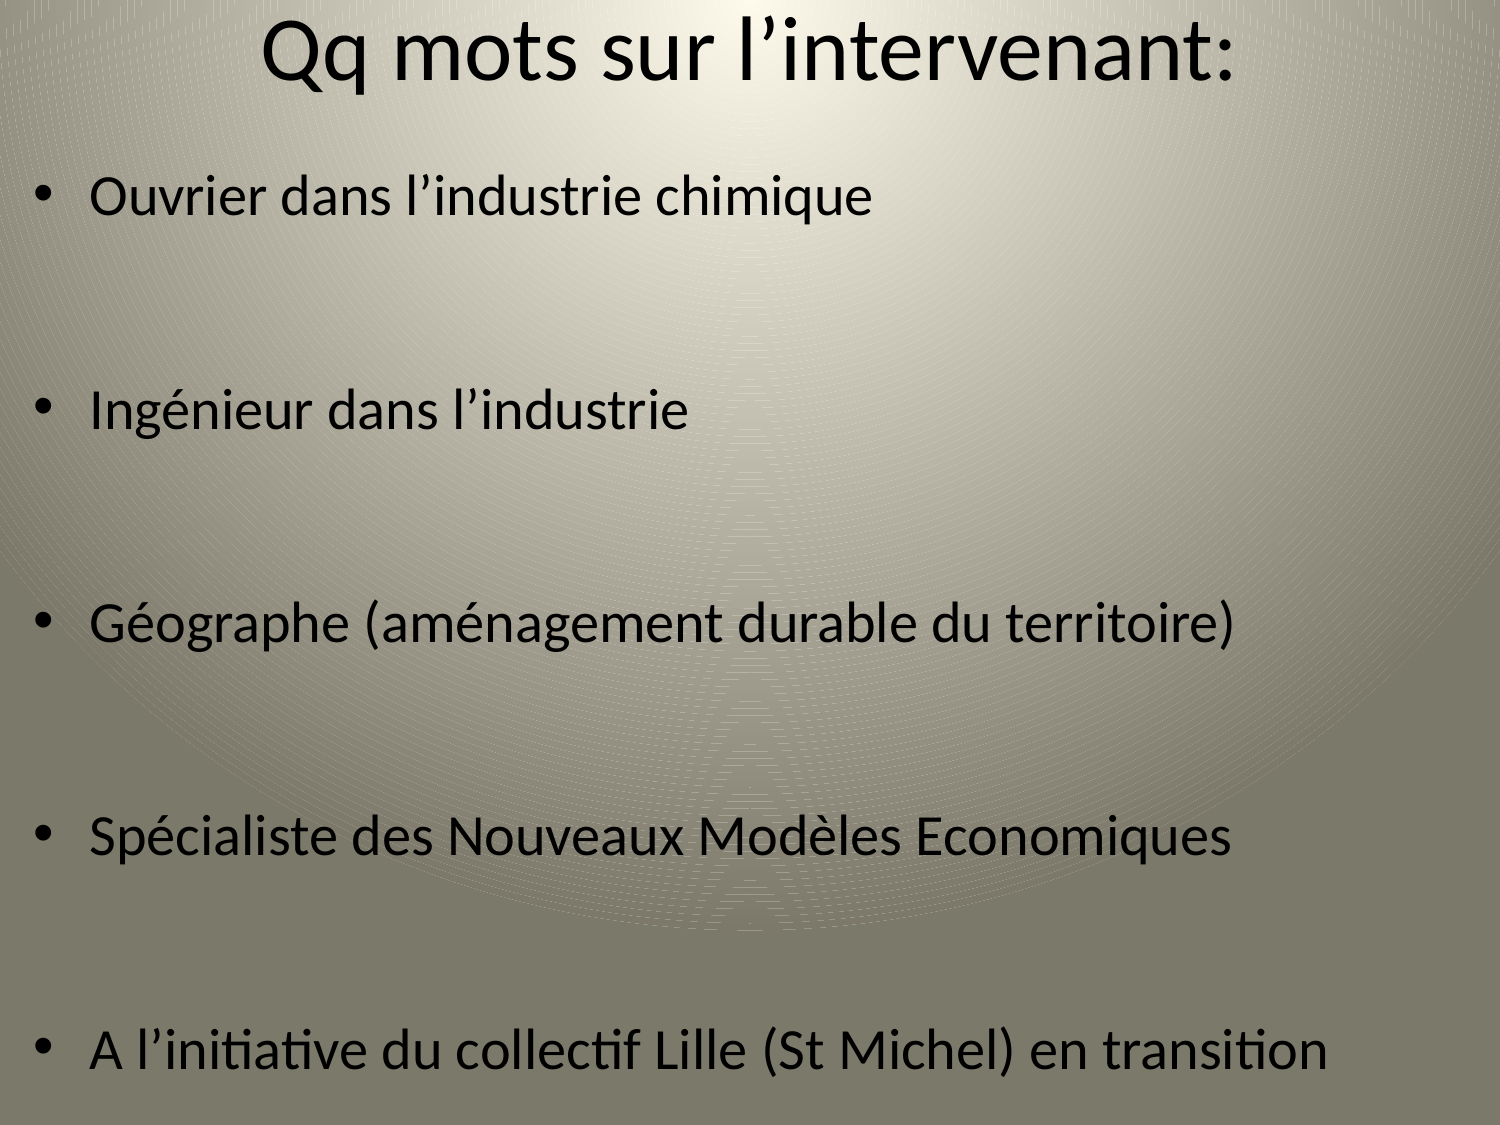

# Qq mots sur l’intervenant:
Ouvrier dans l’industrie chimique

Ingénieur dans l’industrie

Géographe (aménagement durable du territoire)

Spécialiste des Nouveaux Modèles Economiques

A l’initiative du collectif Lille (St Michel) en transition